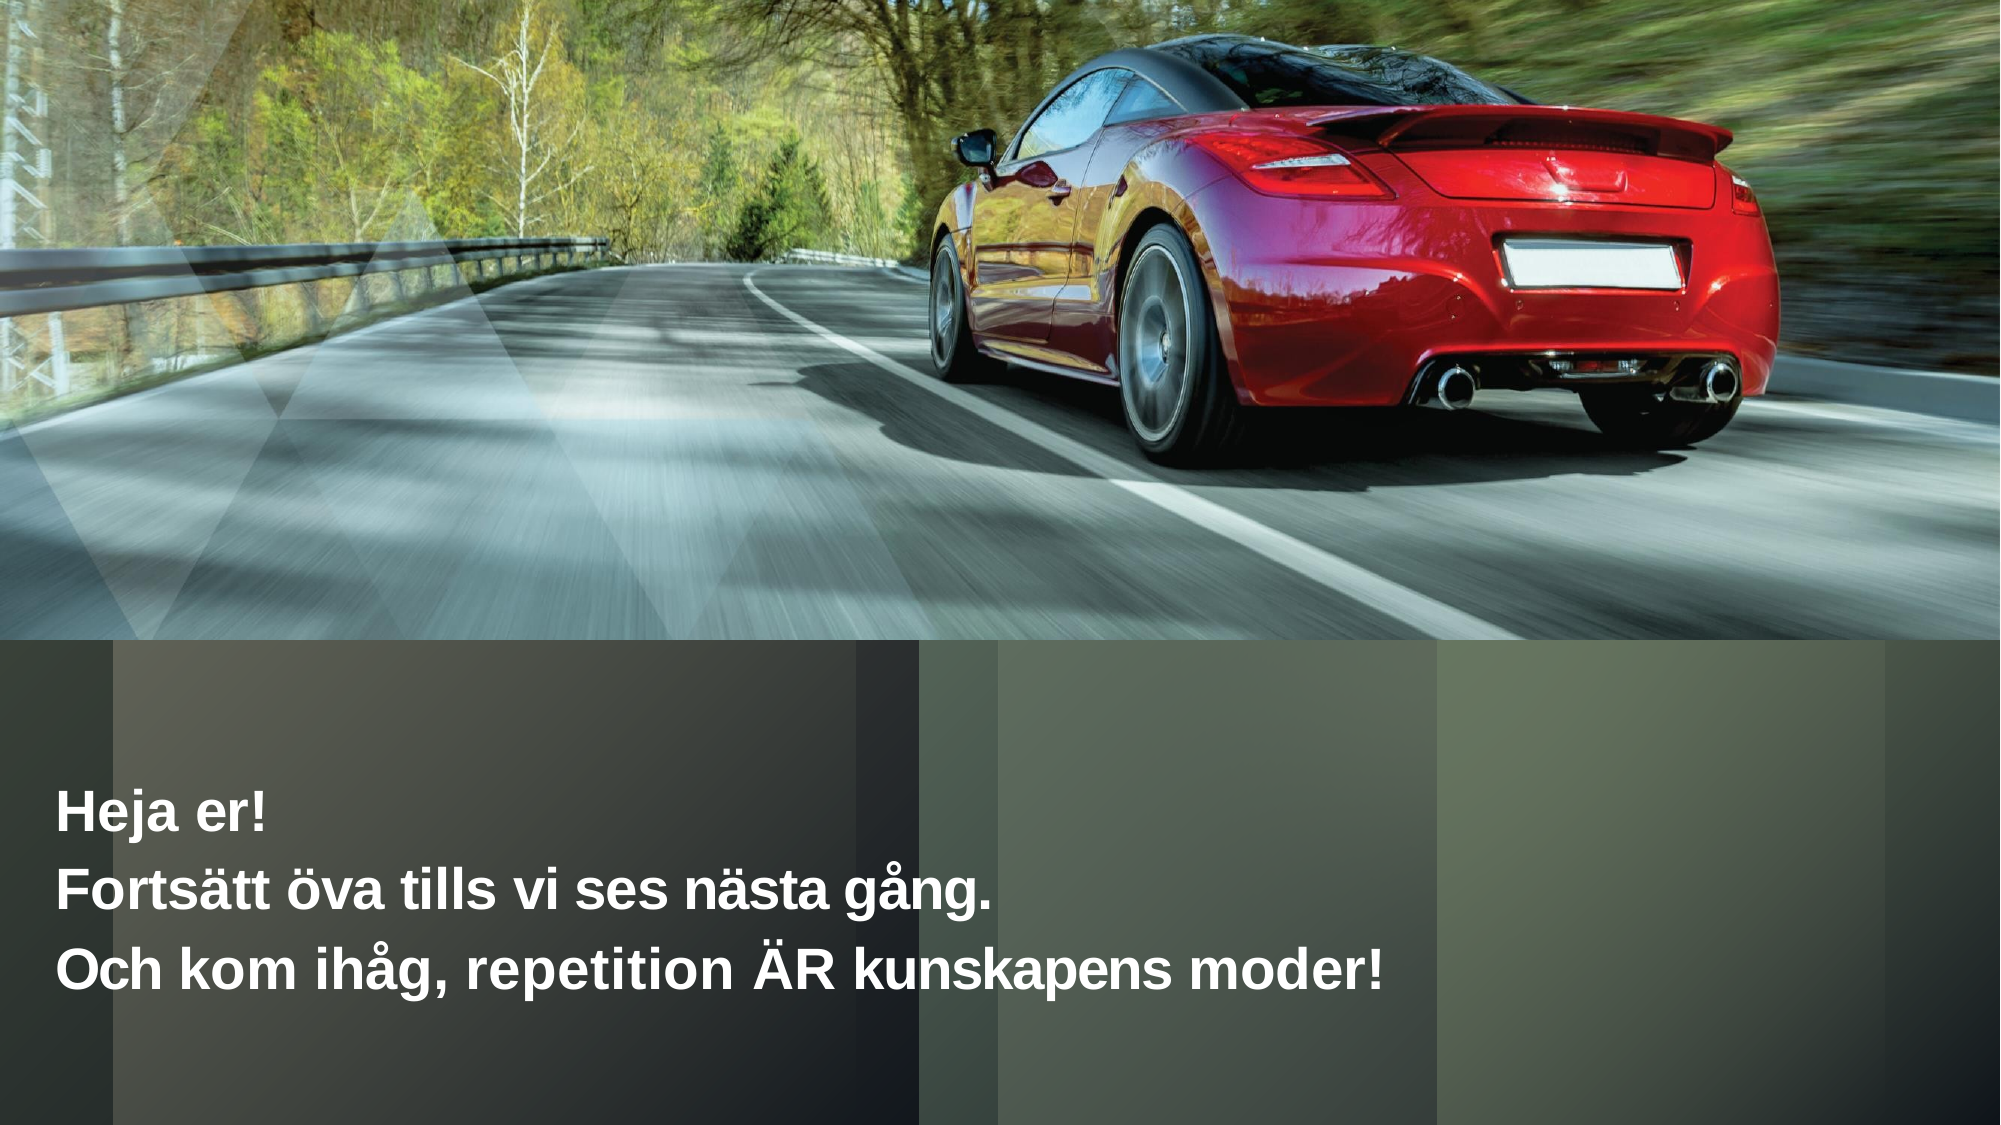

Heja er!
Fortsätt öva tills vi ses nästa gång.
Och kom ihåg, repetition ÄR kunskapens moder!